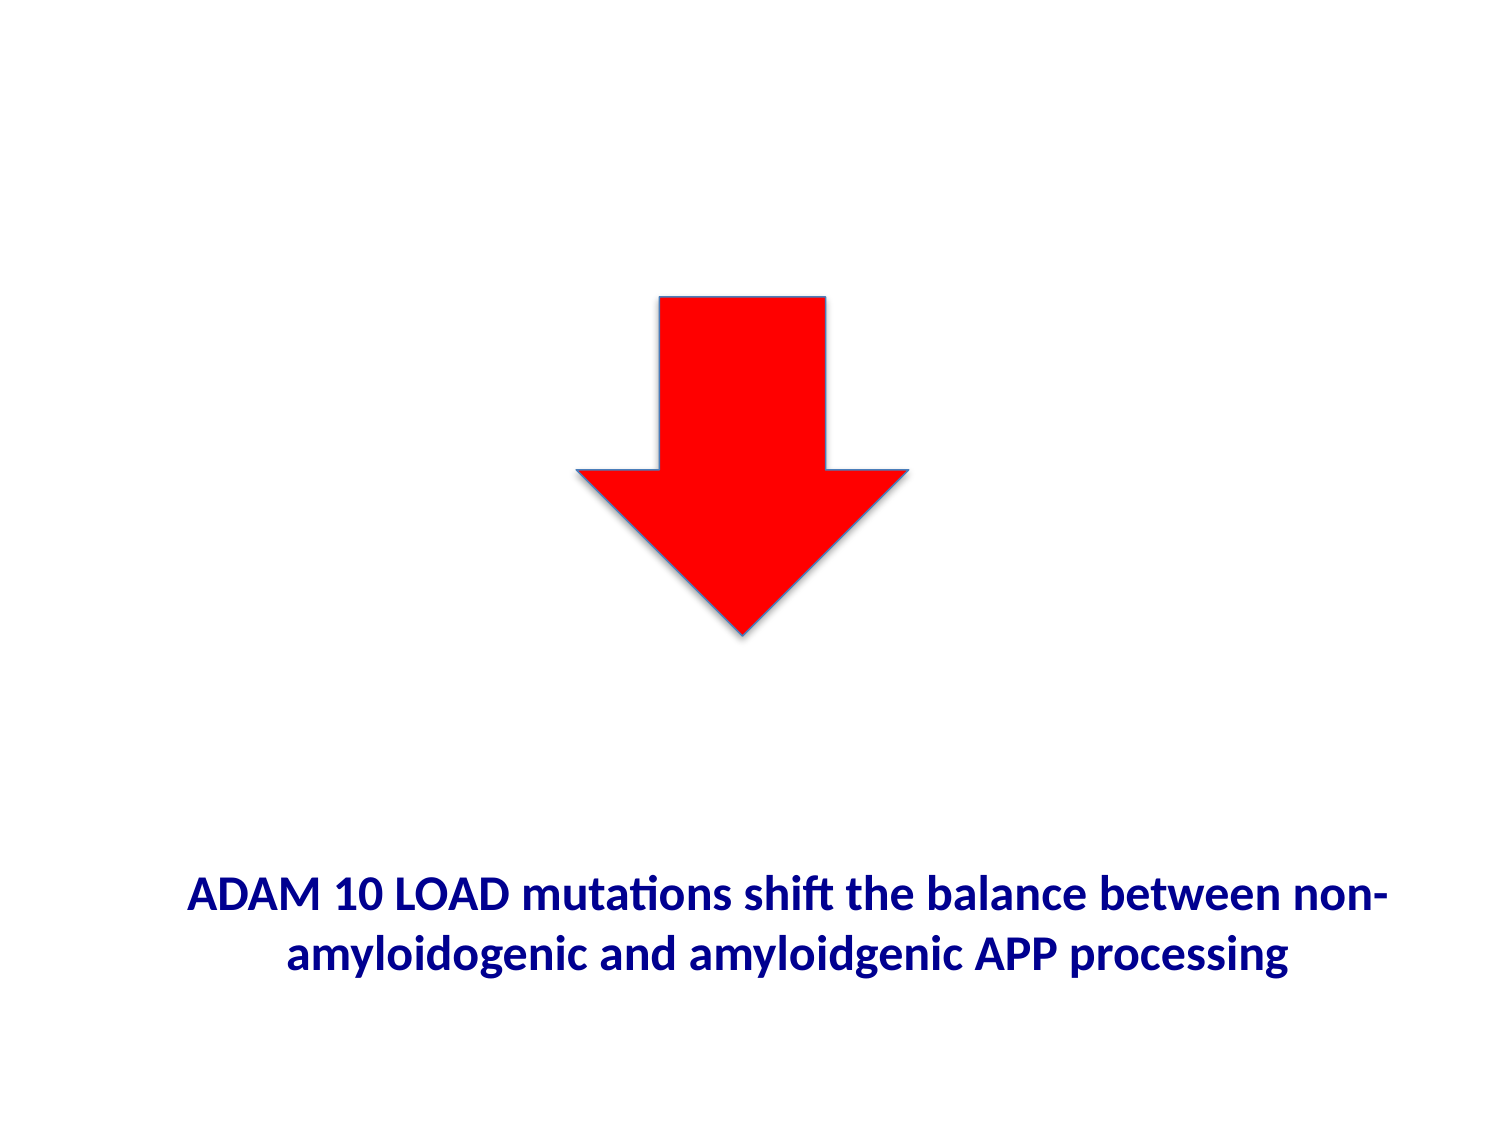

ADAM 10 LOAD mutations shift the balance between non-amyloidogenic and amyloidgenic APP processing